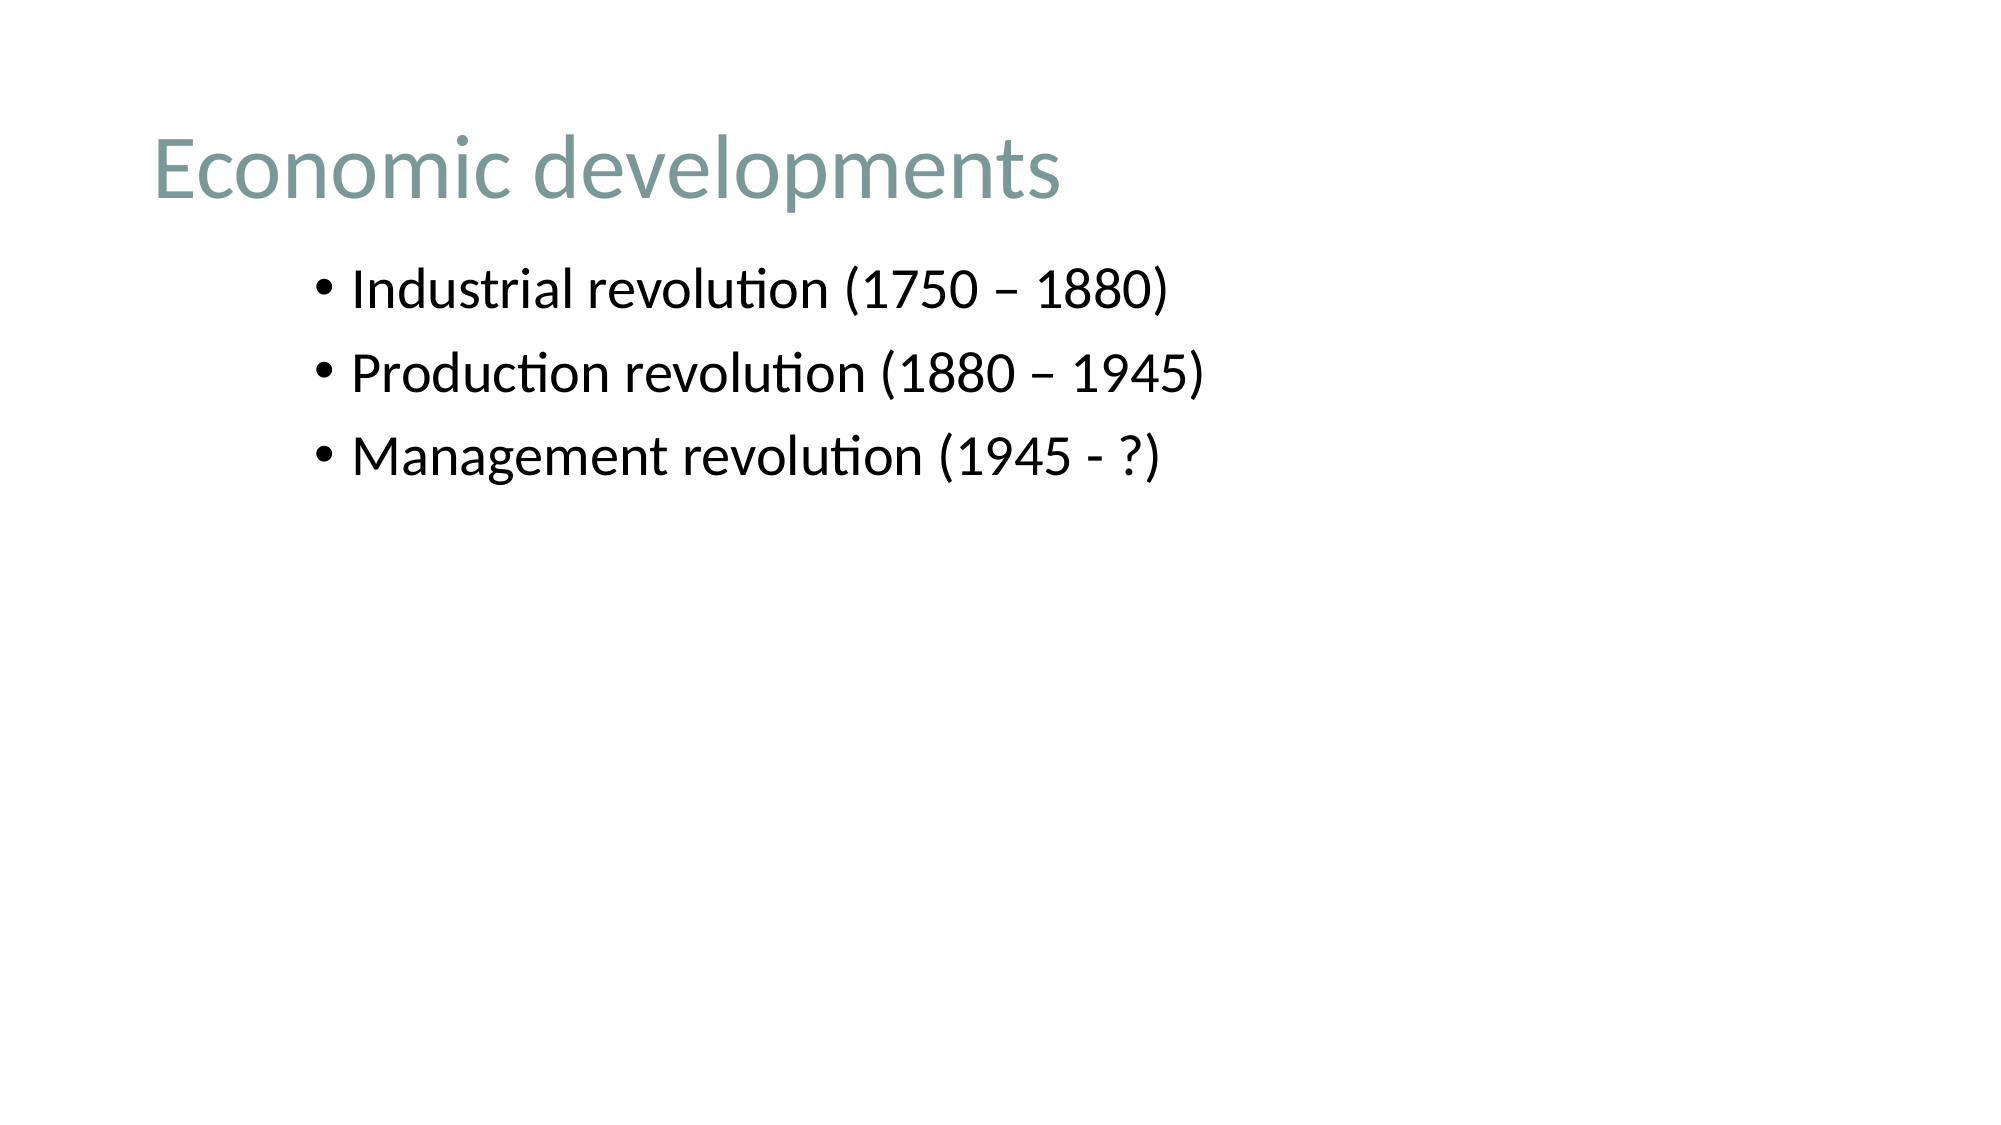

# Economic developments
Industrial revolution (1750 – 1880)
Production revolution (1880 – 1945)
Management revolution (1945 - ?)